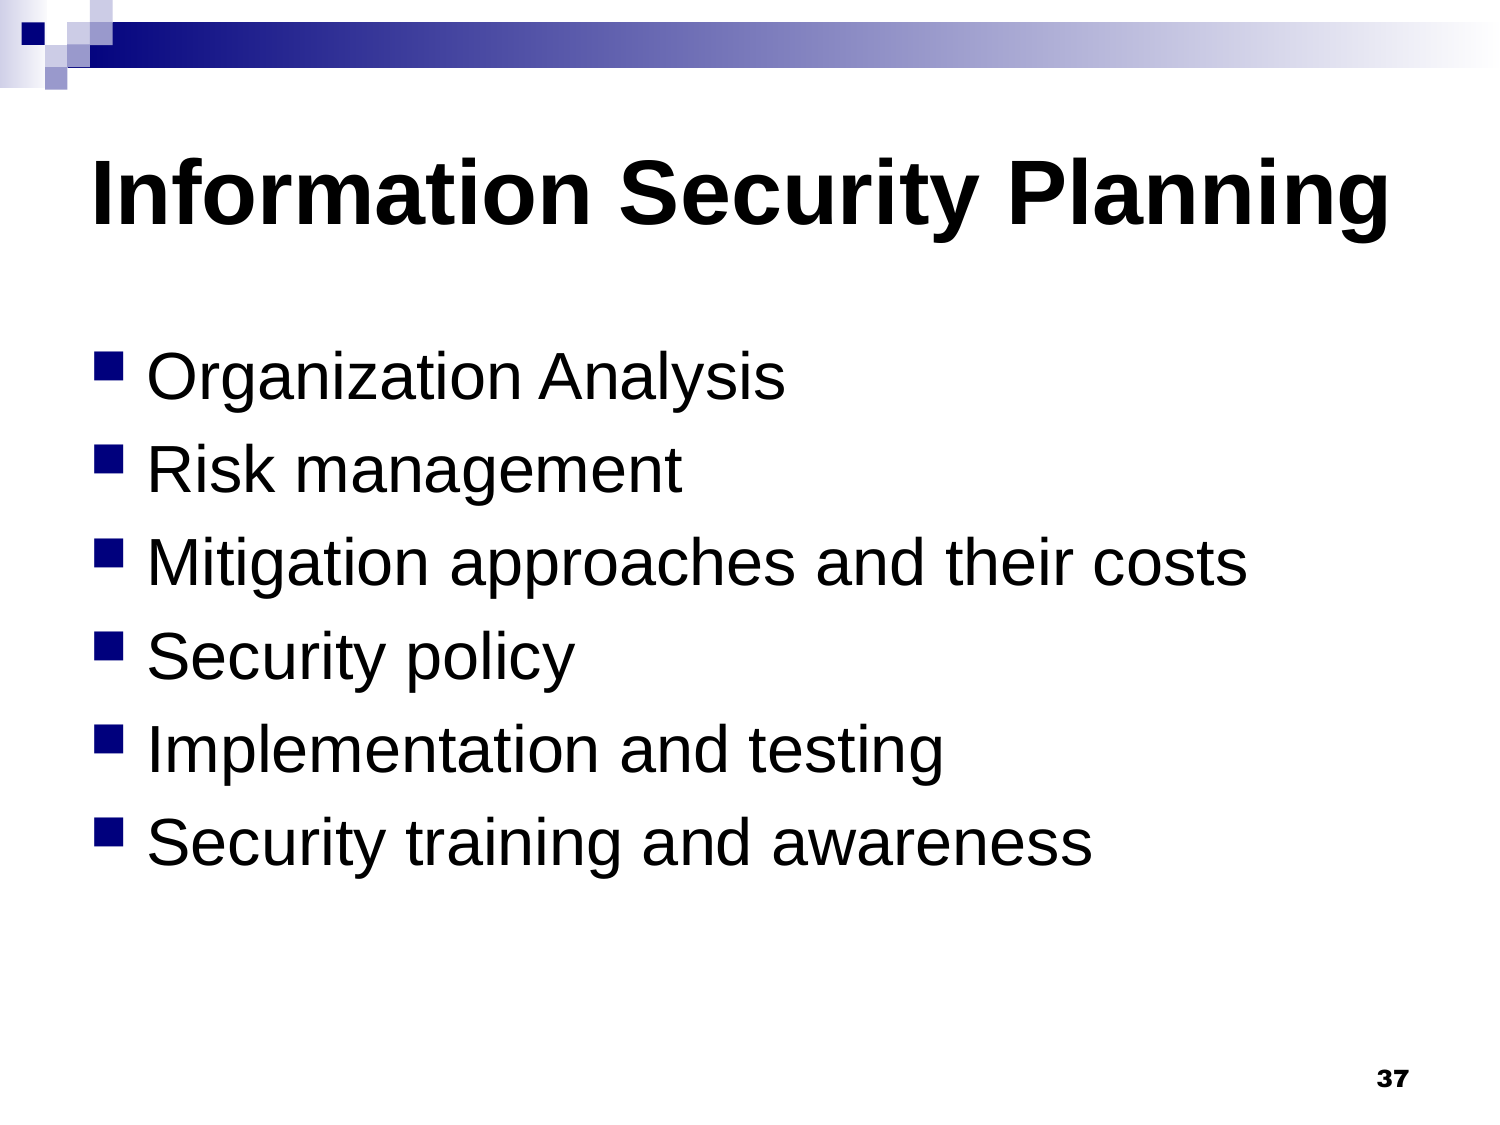

# Information Security Planning
Organization Analysis
Risk management
Mitigation approaches and their costs
Security policy
Implementation and testing
Security training and awareness

37